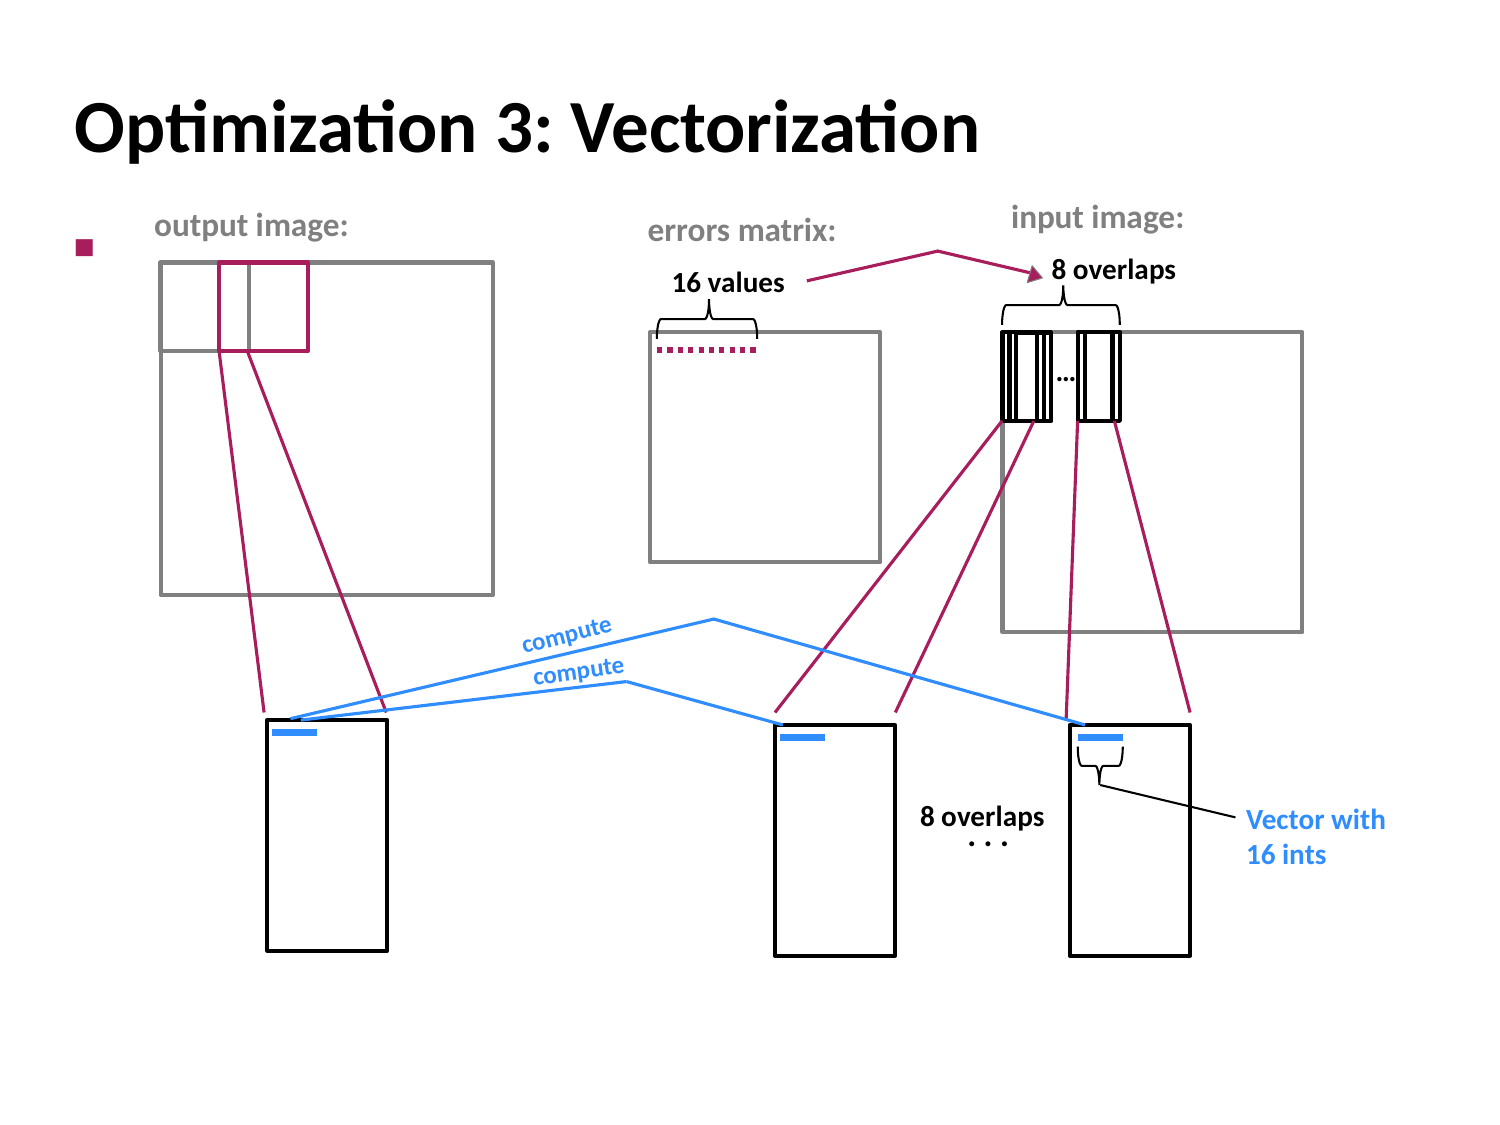

# Optimization 3: Vectorization
input image:
output image:
errors matrix:

8 overlaps

16 values

…
compute
compute

8 overlaps
Vector with
16 ints
. . .